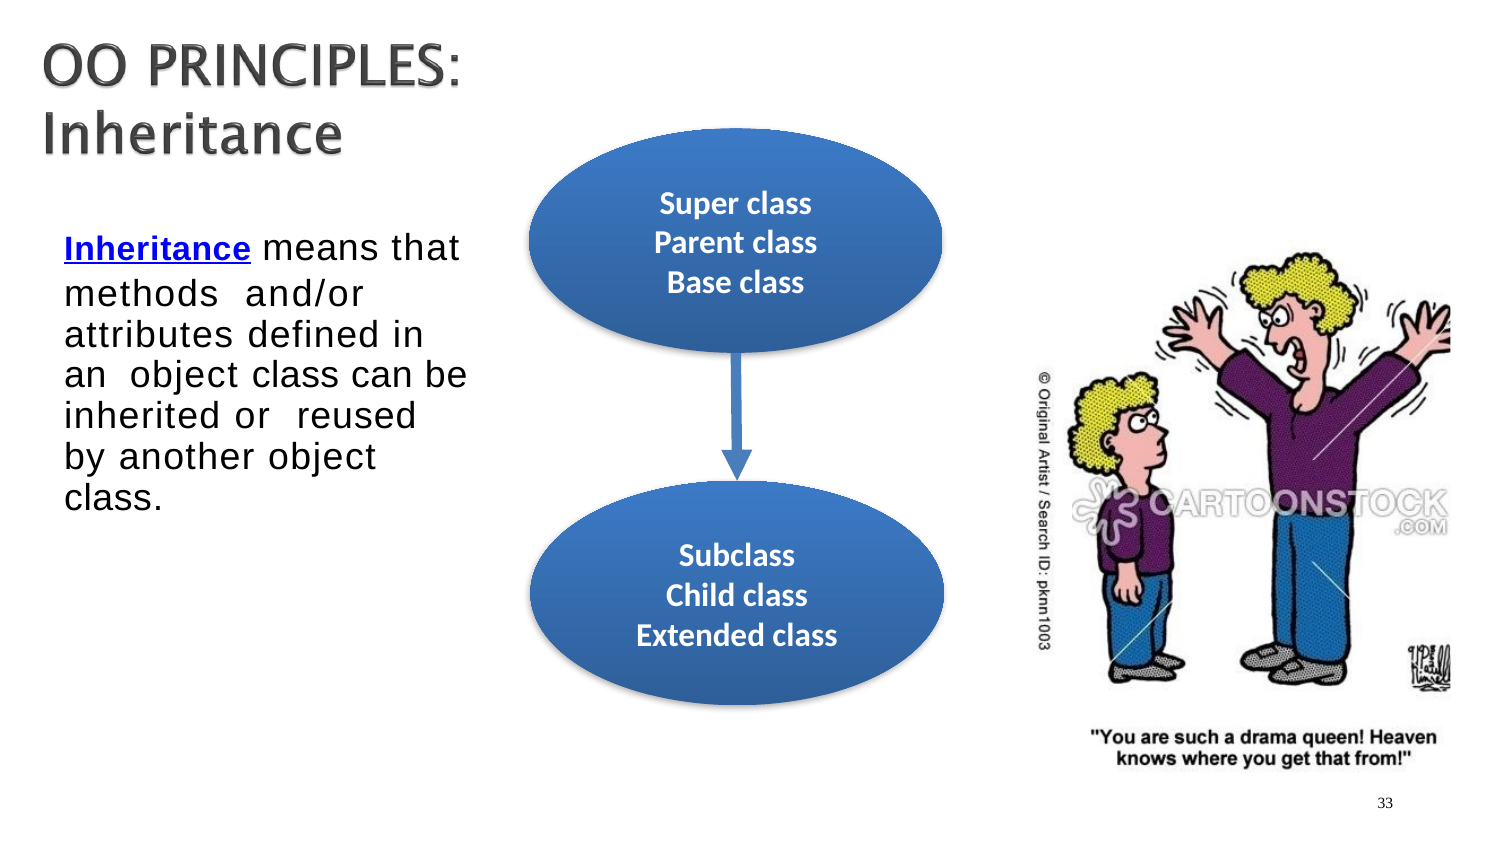

Super class
Parent class
Base class
# Inheritance means that methods  and/or attributes defined in an  object class can be inherited or  reused by another object class.

Subclass
Child class
Extended class
33